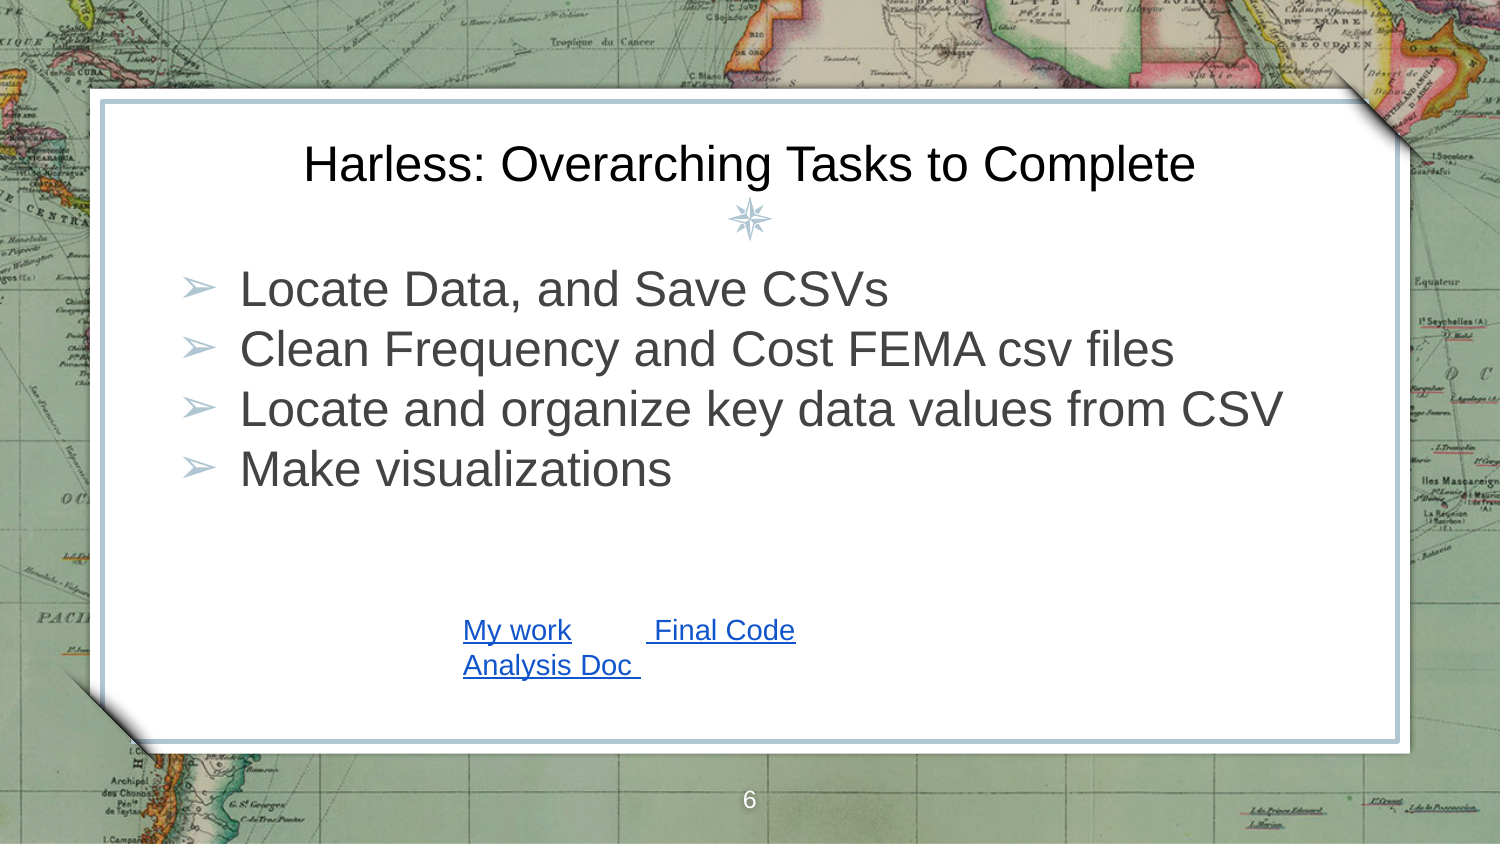

# Harless: Overarching Tasks to Complete
Locate Data, and Save CSVs
Clean Frequency and Cost FEMA csv files
Locate and organize key data values from CSV
Make visualizations

My work          Final Code         Analysis Doc
6